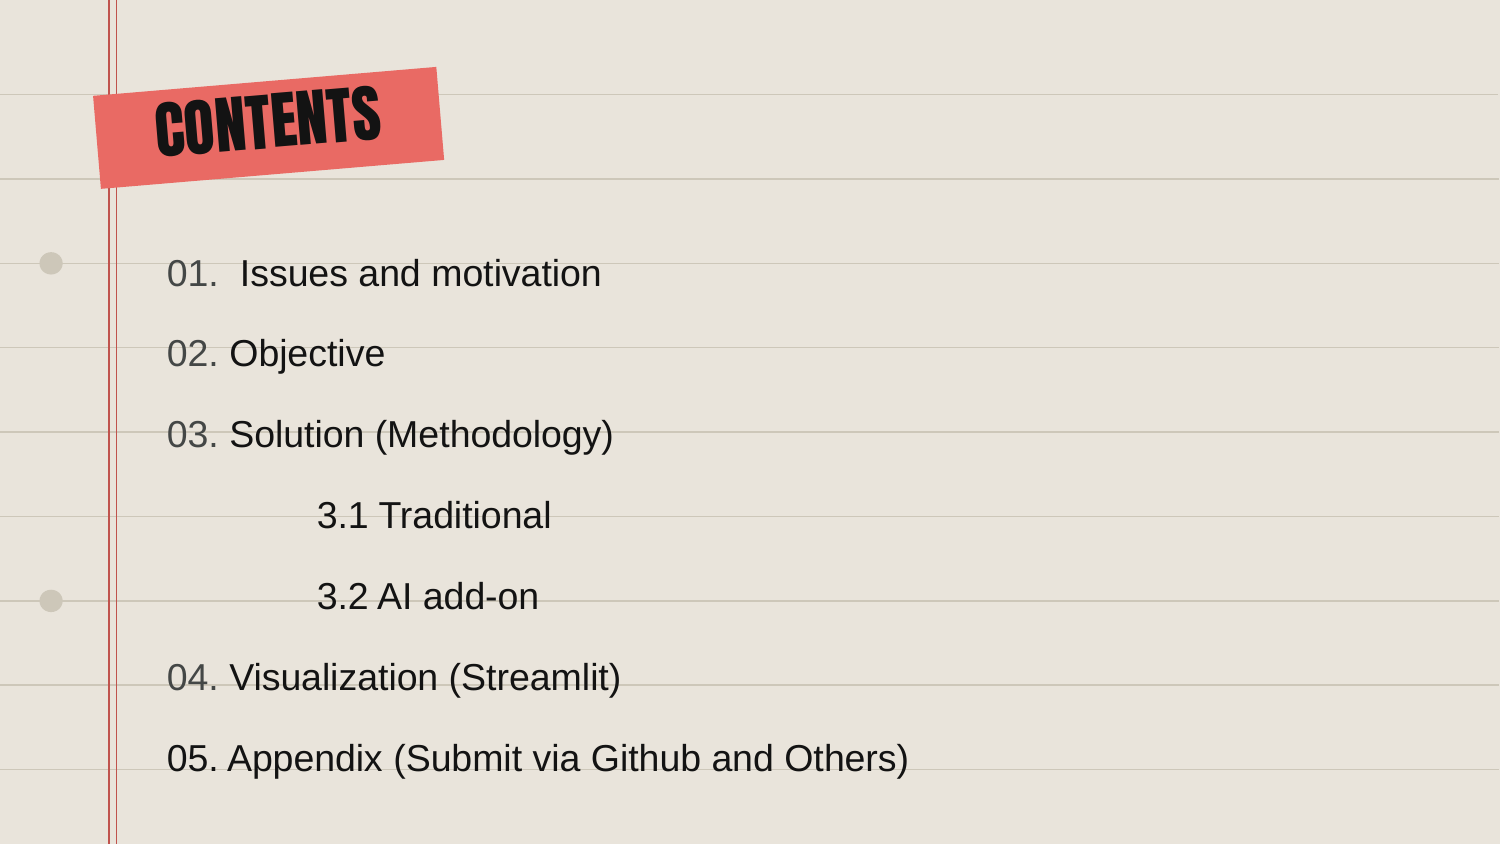

# CONTENTS
01.  Issues and motivation
02. Objective
03. Solution (Methodology)
	3.1 Traditional
	3.2 AI add-on
04. Visualization (Streamlit)
05. Appendix (Submit via Github and Others)